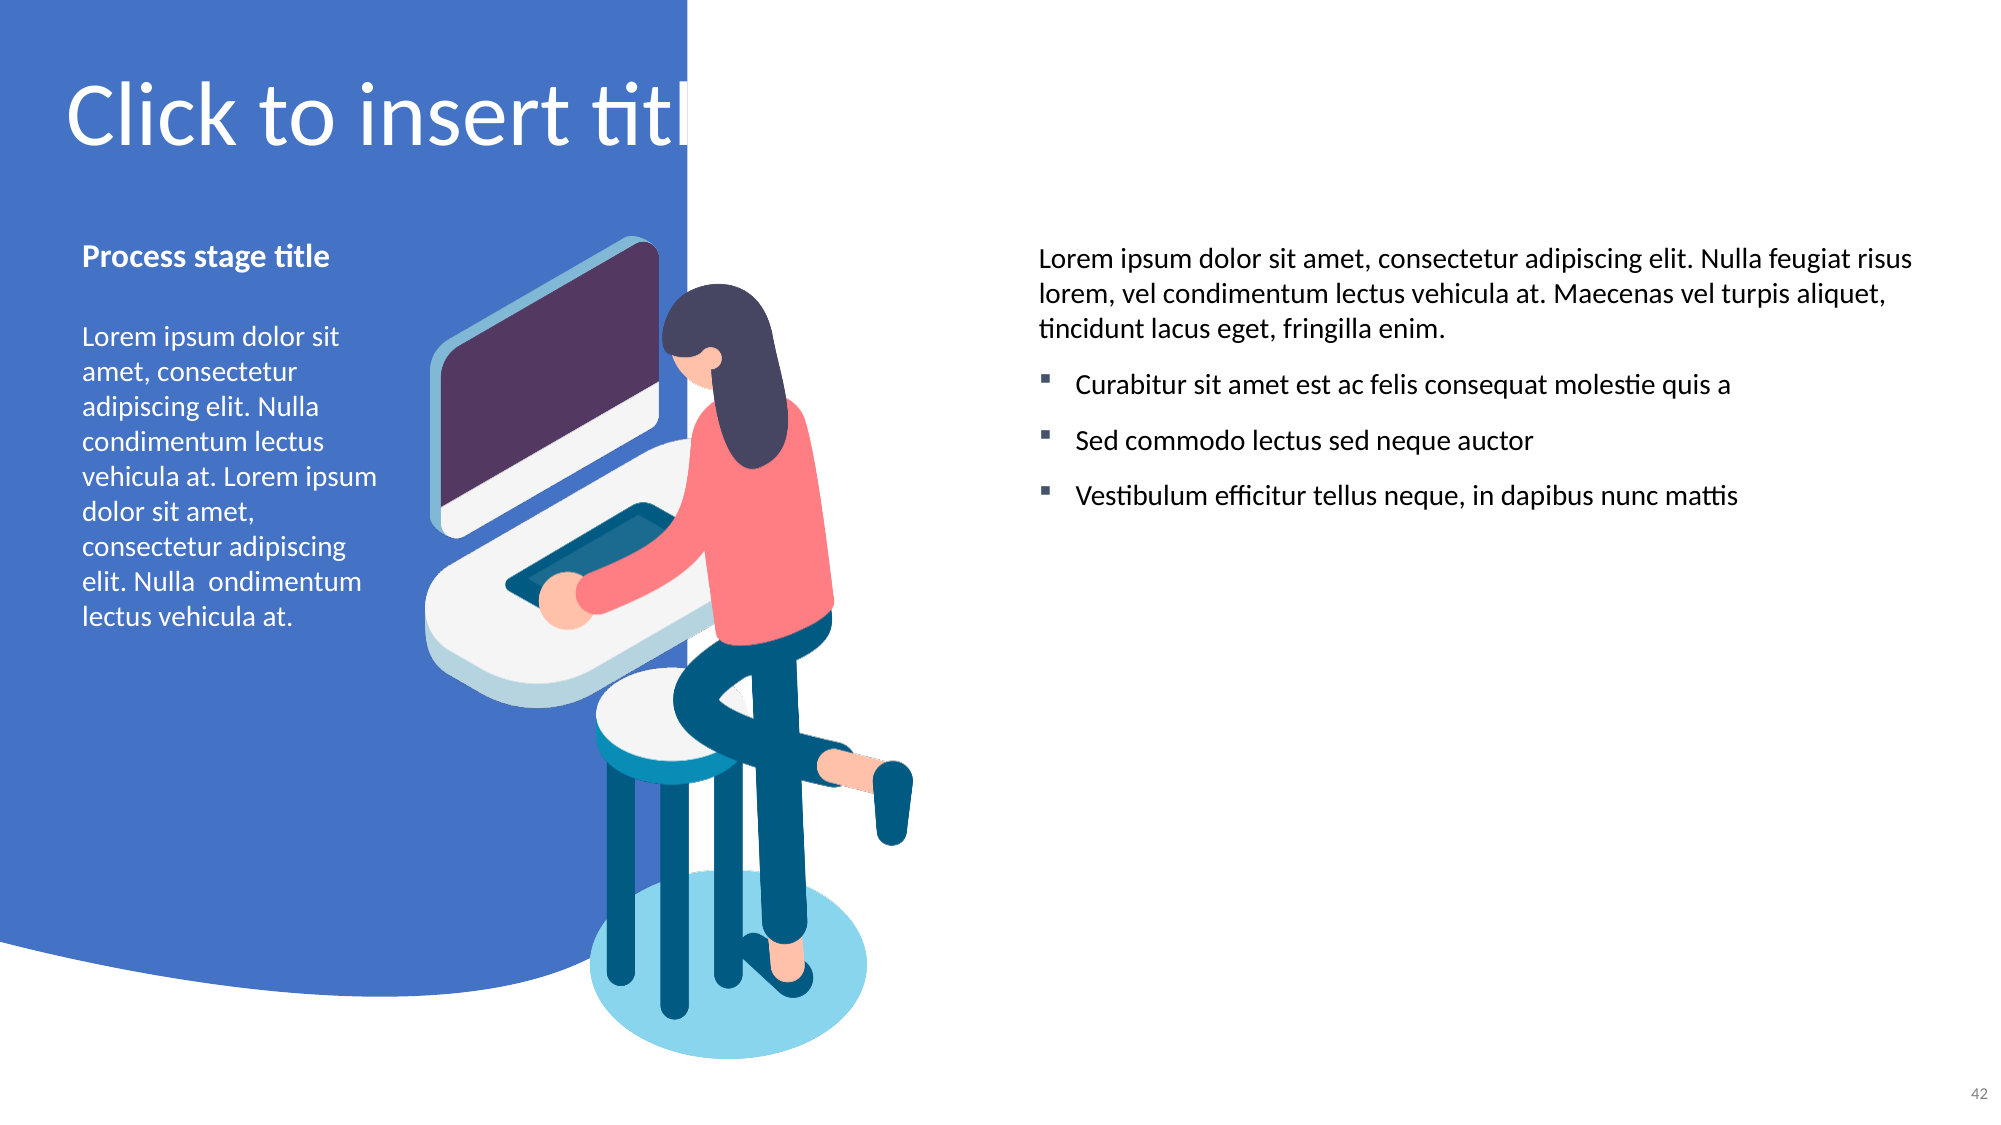

# Click to insert title
Process stage title
Lorem ipsum dolor sit amet, consectetur adipiscing elit. Nulla feugiat risus lorem, vel condimentum lectus vehicula at. Maecenas vel turpis aliquet, tincidunt lacus eget, fringilla enim.
Curabitur sit amet est ac felis consequat molestie quis a
Sed commodo lectus sed neque auctor
Vestibulum efficitur tellus neque, in dapibus nunc mattis
Lorem ipsum dolor sit amet, consectetur adipiscing elit. Nulla condimentum lectus vehicula at. Lorem ipsum dolor sit amet, consectetur adipiscing elit. Nulla  ondimentum lectus vehicula at.